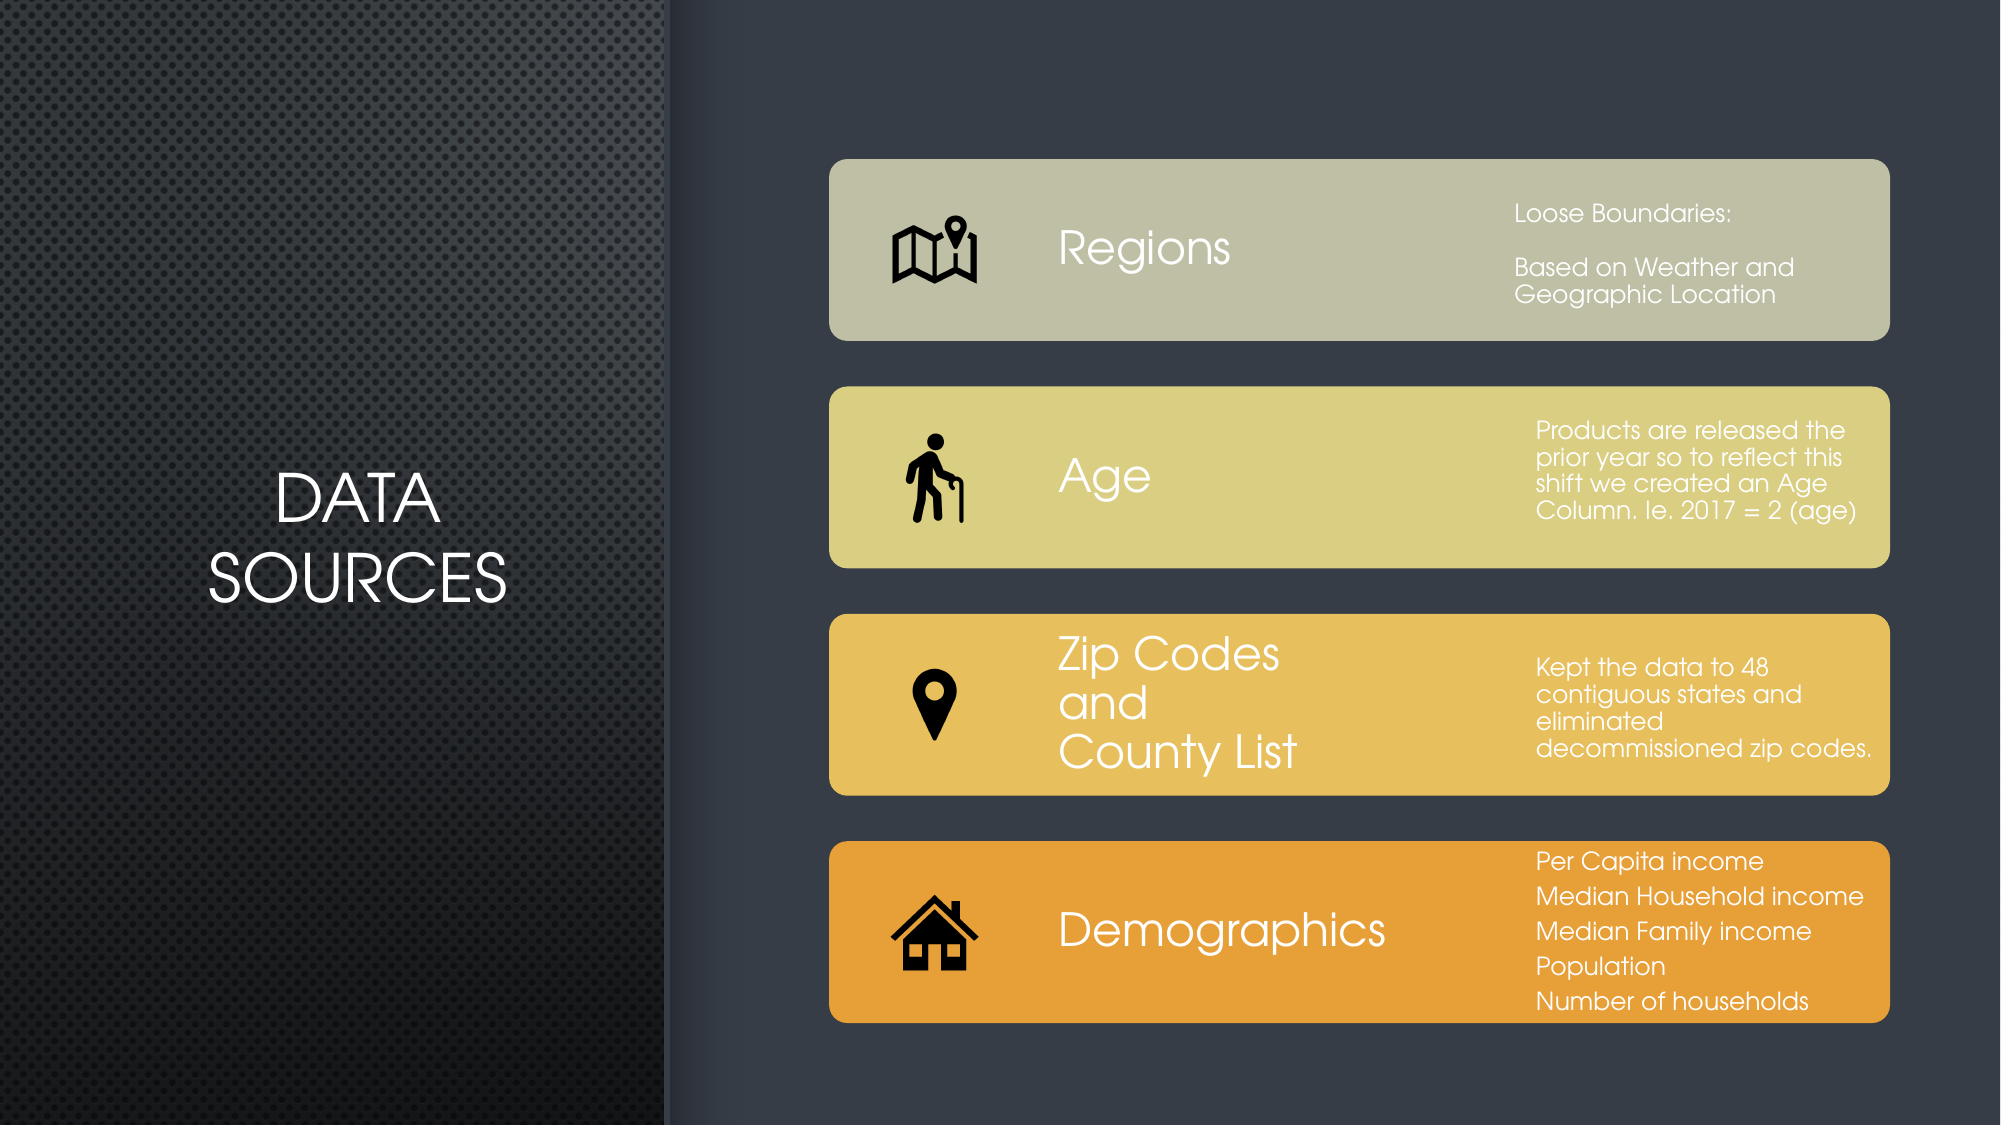

Regions

Loose Boundaries:

Based on Weather and Geographic Location

Age

Zip Codes and
County List

Demographics

Per Capita income
Median Household income
Median Family income
Population
Number of households

# DATA SOURCES
Products are released the prior year so to reflect this shift we created an Age Column. Ie. 2017 = 2 (age)

Kept the data to 48 contiguous states and eliminated decommissioned zip codes.